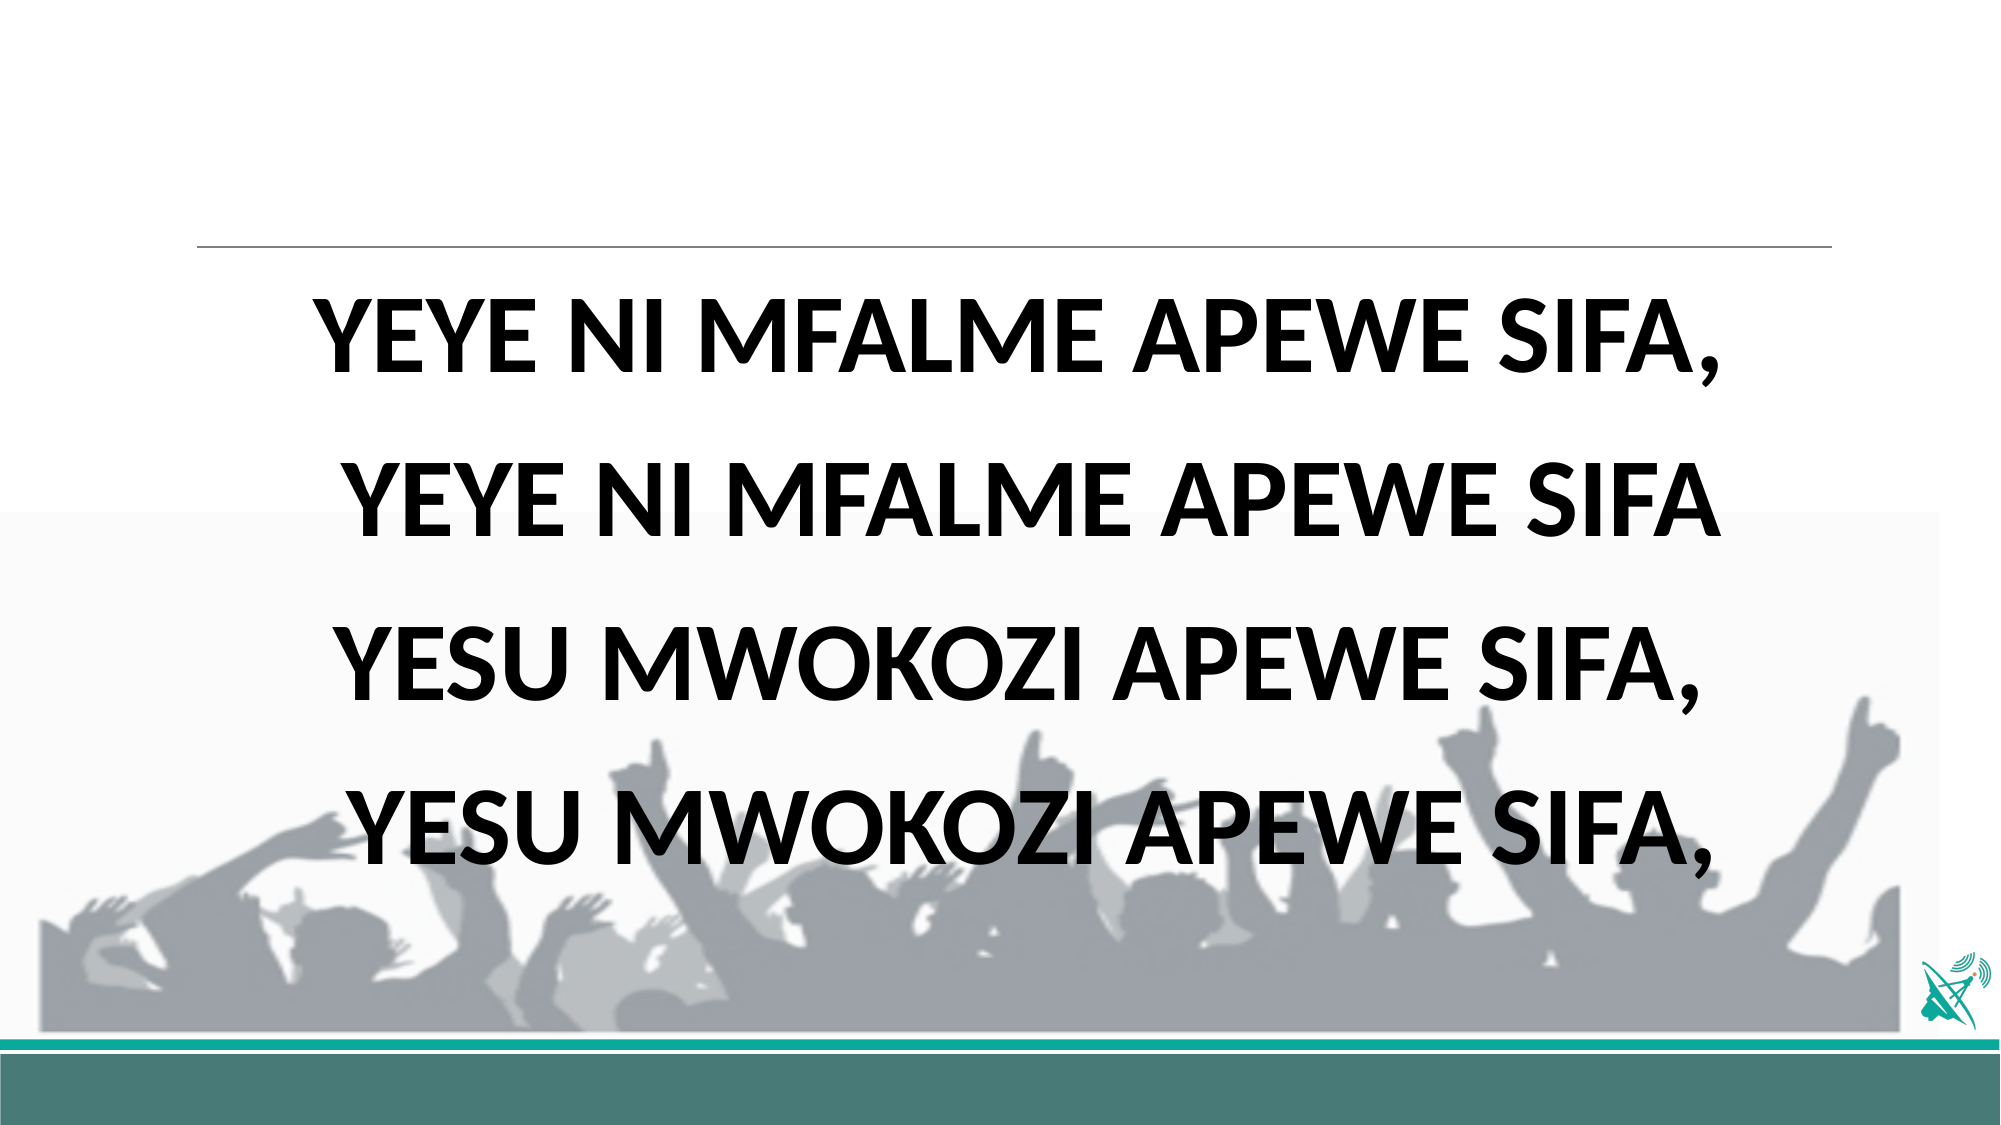

YEYE NI MFALME APEWE SIFA,
YEYE NI MFALME APEWE SIFA
YESU MWOKOZI APEWE SIFA,
YESU MWOKOZI APEWE SIFA,